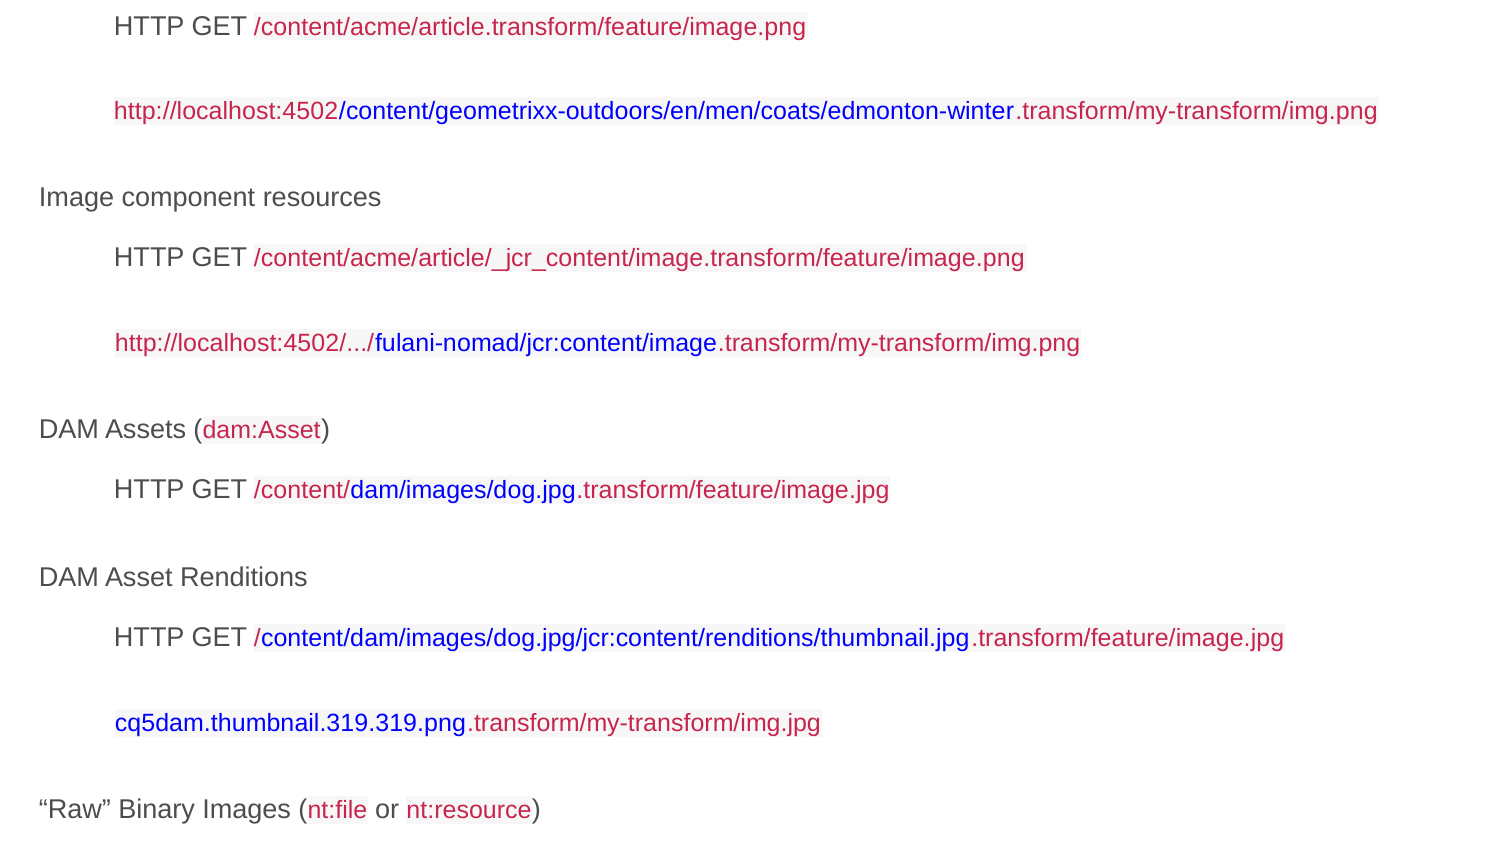

Supported “image-y” resources
Almost any “image-like” resource can be requested using the named transform URI parameterization, and the underlying image will be derived and rendered using the transformation parameters.
Pages (cq:Page)
HTTP GET /content/acme/article.transform/feature/image.png
http://localhost:4502/content/geometrixx-outdoors/en/men/coats/edmonton-winter.transform/my-transform/img.png
Image component resources
HTTP GET /content/acme/article/_jcr_content/image.transform/feature/image.png
http://localhost:4502/.../fulani-nomad/jcr:content/image.transform/my-transform/img.png
DAM Assets (dam:Asset)
HTTP GET /content/dam/images/dog.jpg.transform/feature/image.jpg
DAM Asset Renditions
HTTP GET /content/dam/images/dog.jpg/jcr:content/renditions/thumbnail.jpg.transform/feature/image.jpg
cq5dam.thumbnail.319.319.png.transform/my-transform/img.jpg
“Raw” Binary Images (nt:file or nt:resource)
HTTP GET /etc/designs/acme/images/cat.png.transform/feature/image.jpg